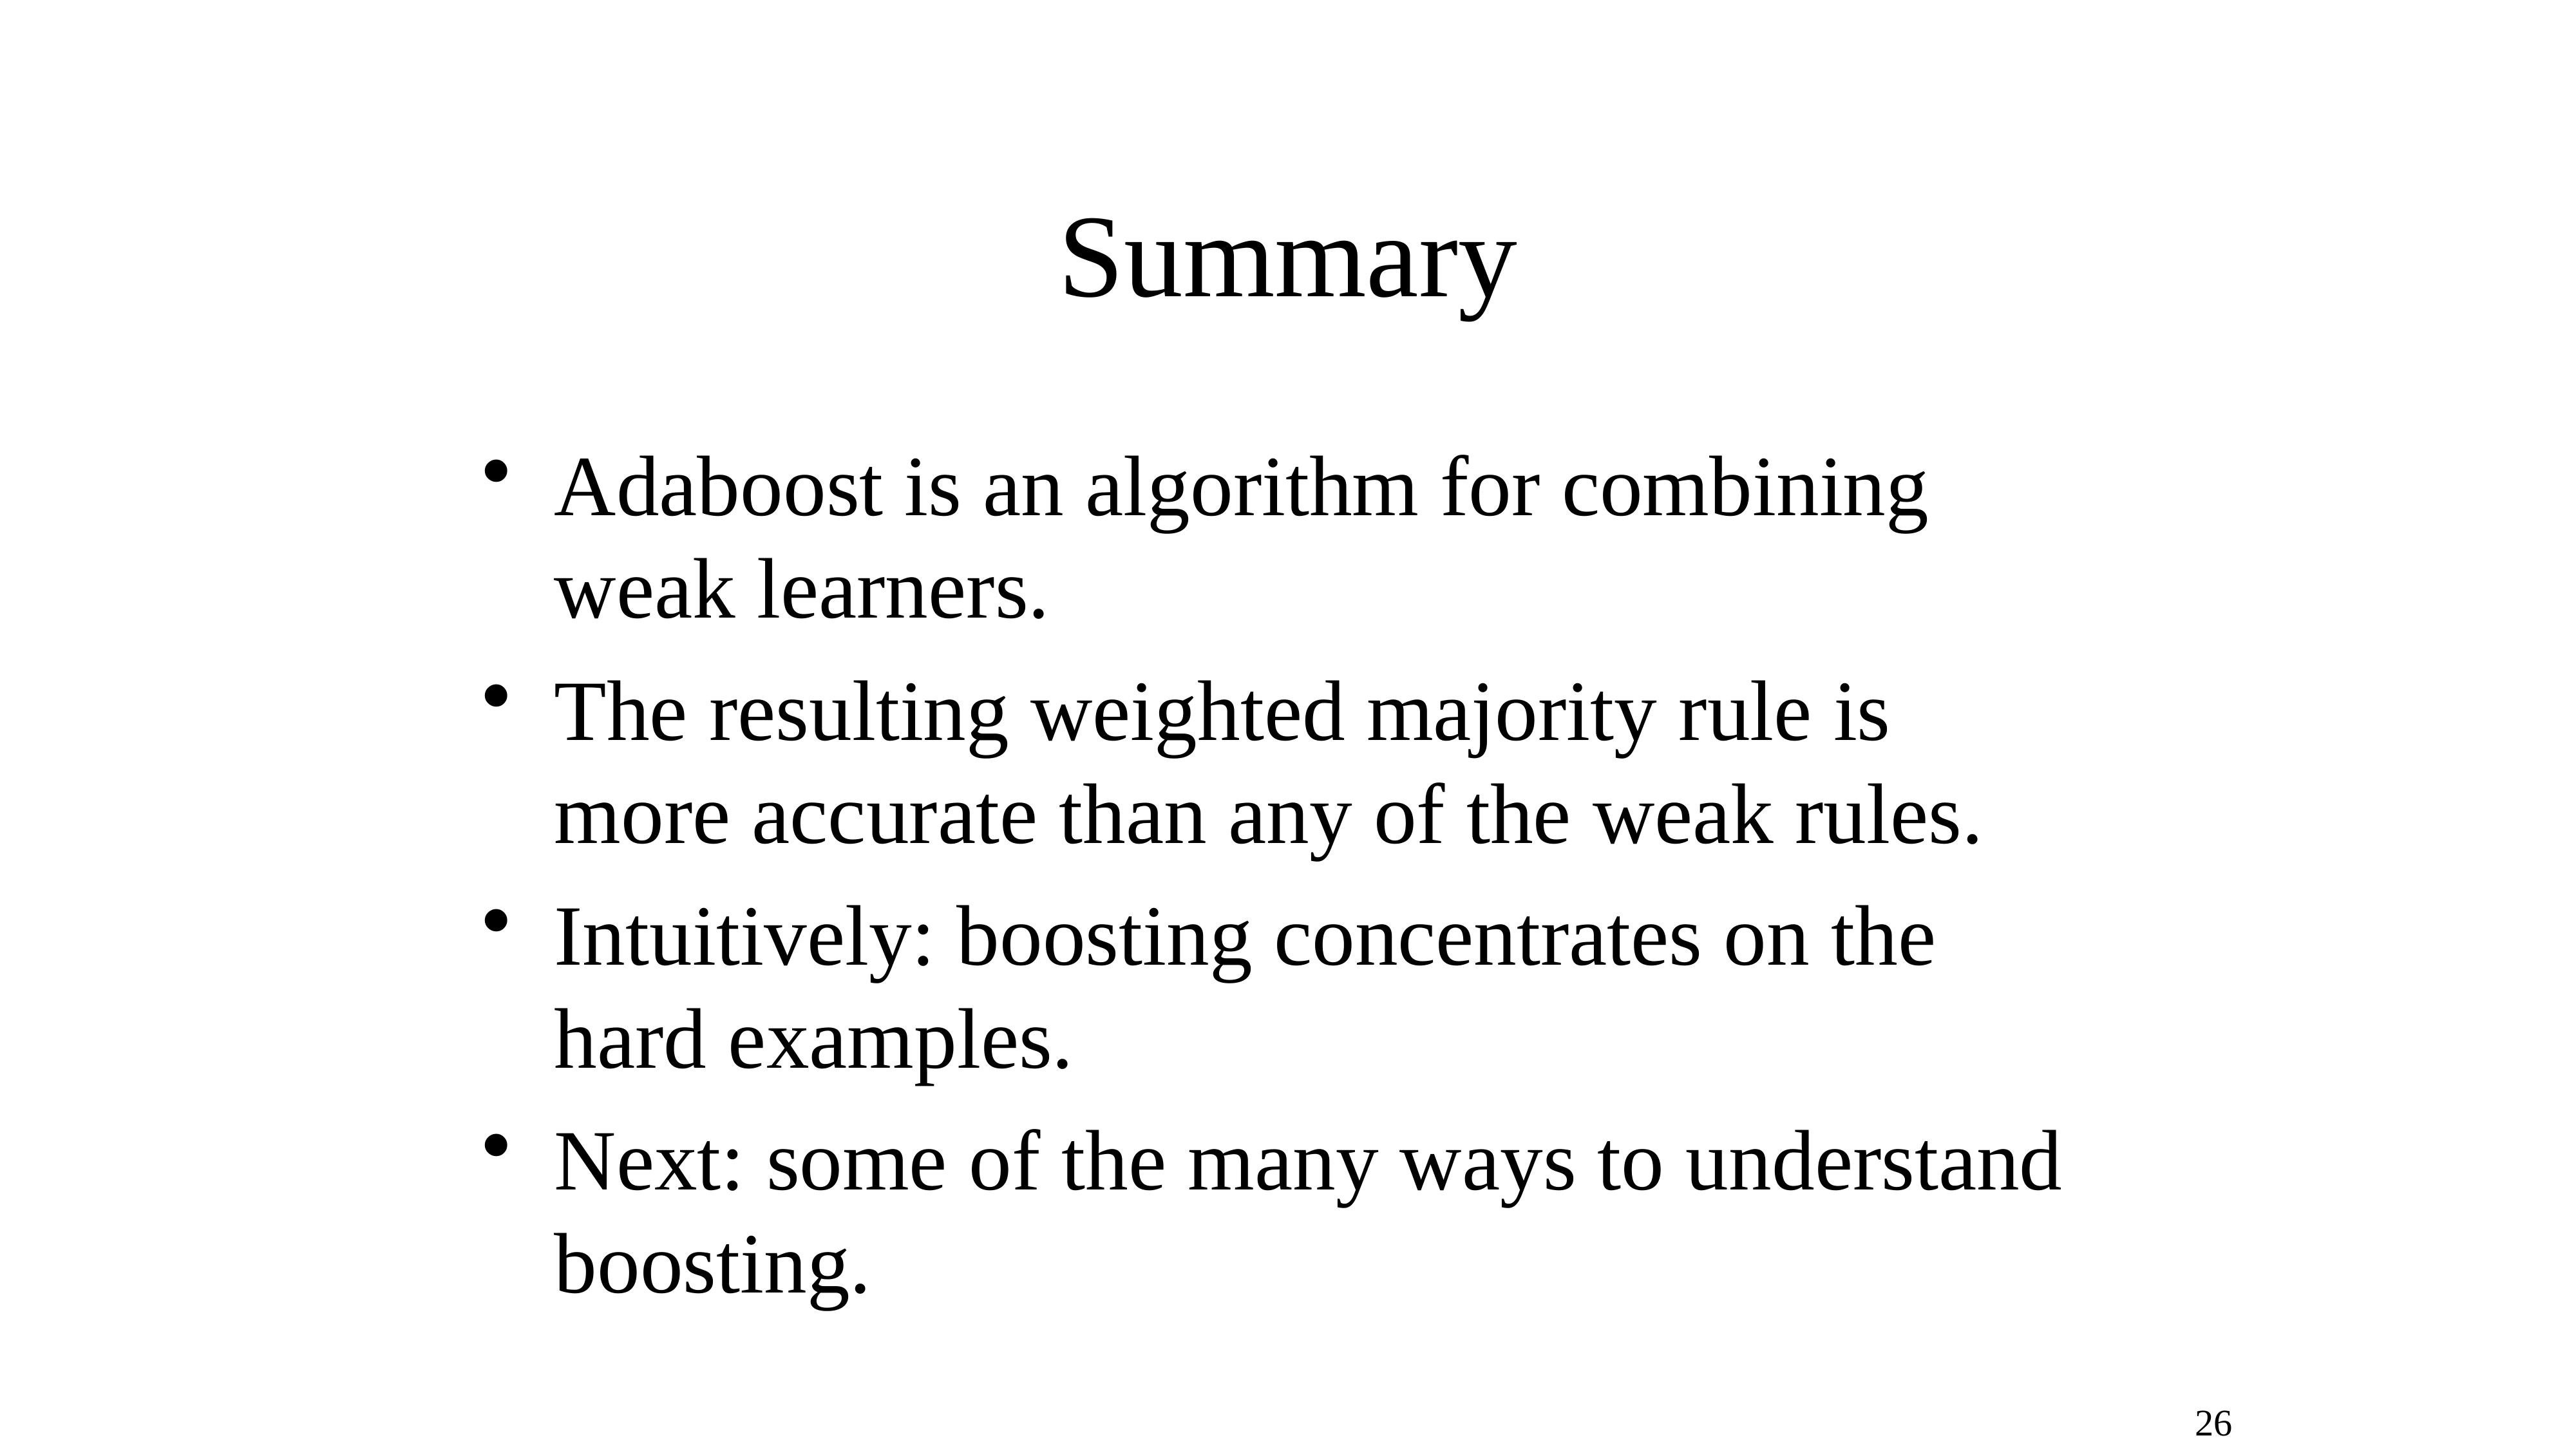

# Summary
Adaboost is an algorithm for combining weak learners.
The resulting weighted majority rule is more accurate than any of the weak rules.
Intuitively: boosting concentrates on the hard examples.
Next: some of the many ways to understand boosting.
26